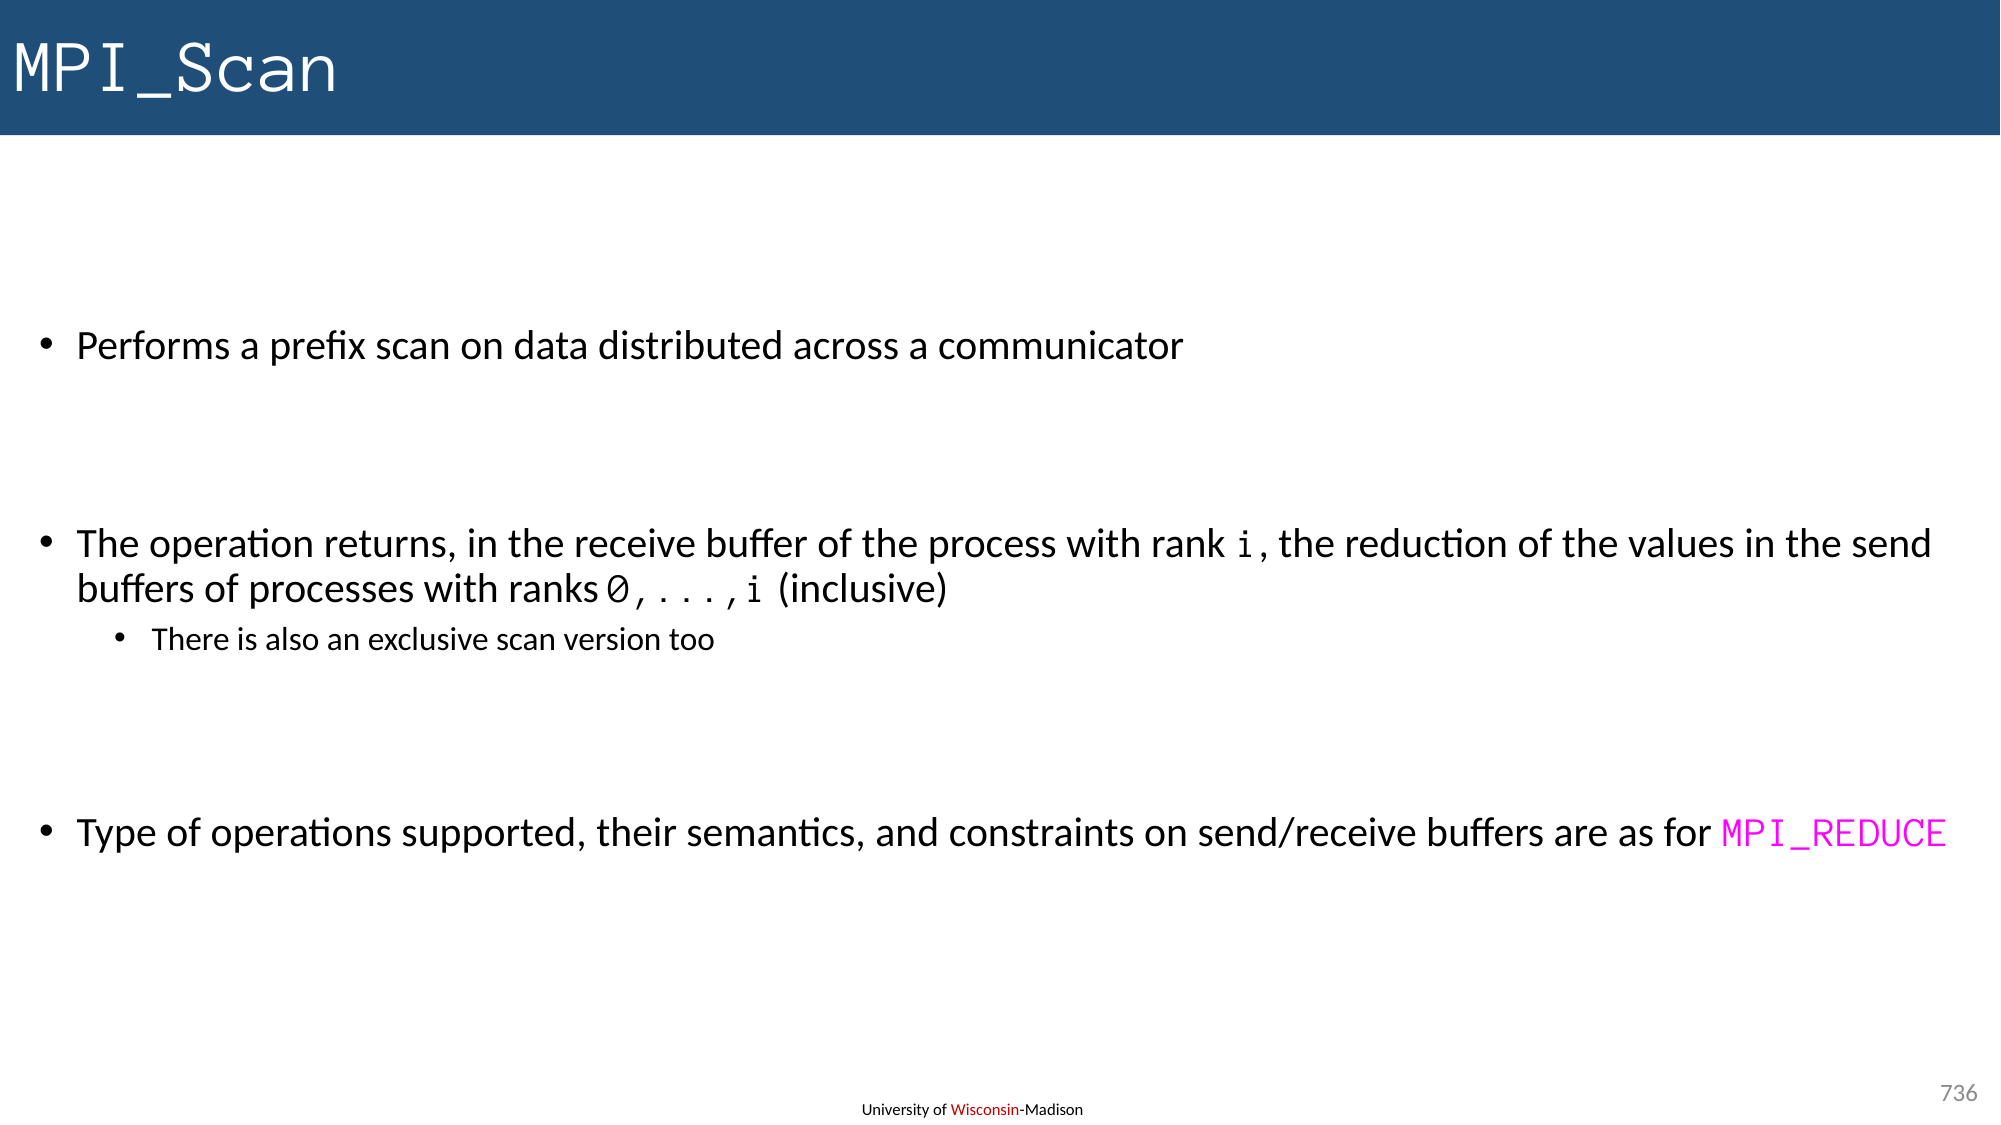

# MPI_Scan

Performs a prefix scan on data distributed across a communicator

The operation returns, in the receive buffer of the process with rank i, the reduction of the values in the send buffers of processes with ranks 0,...,i (inclusive)
There is also an exclusive scan version too

Type of operations supported, their semantics, and constraints on send/receive buffers are as for MPI_REDUCE
736